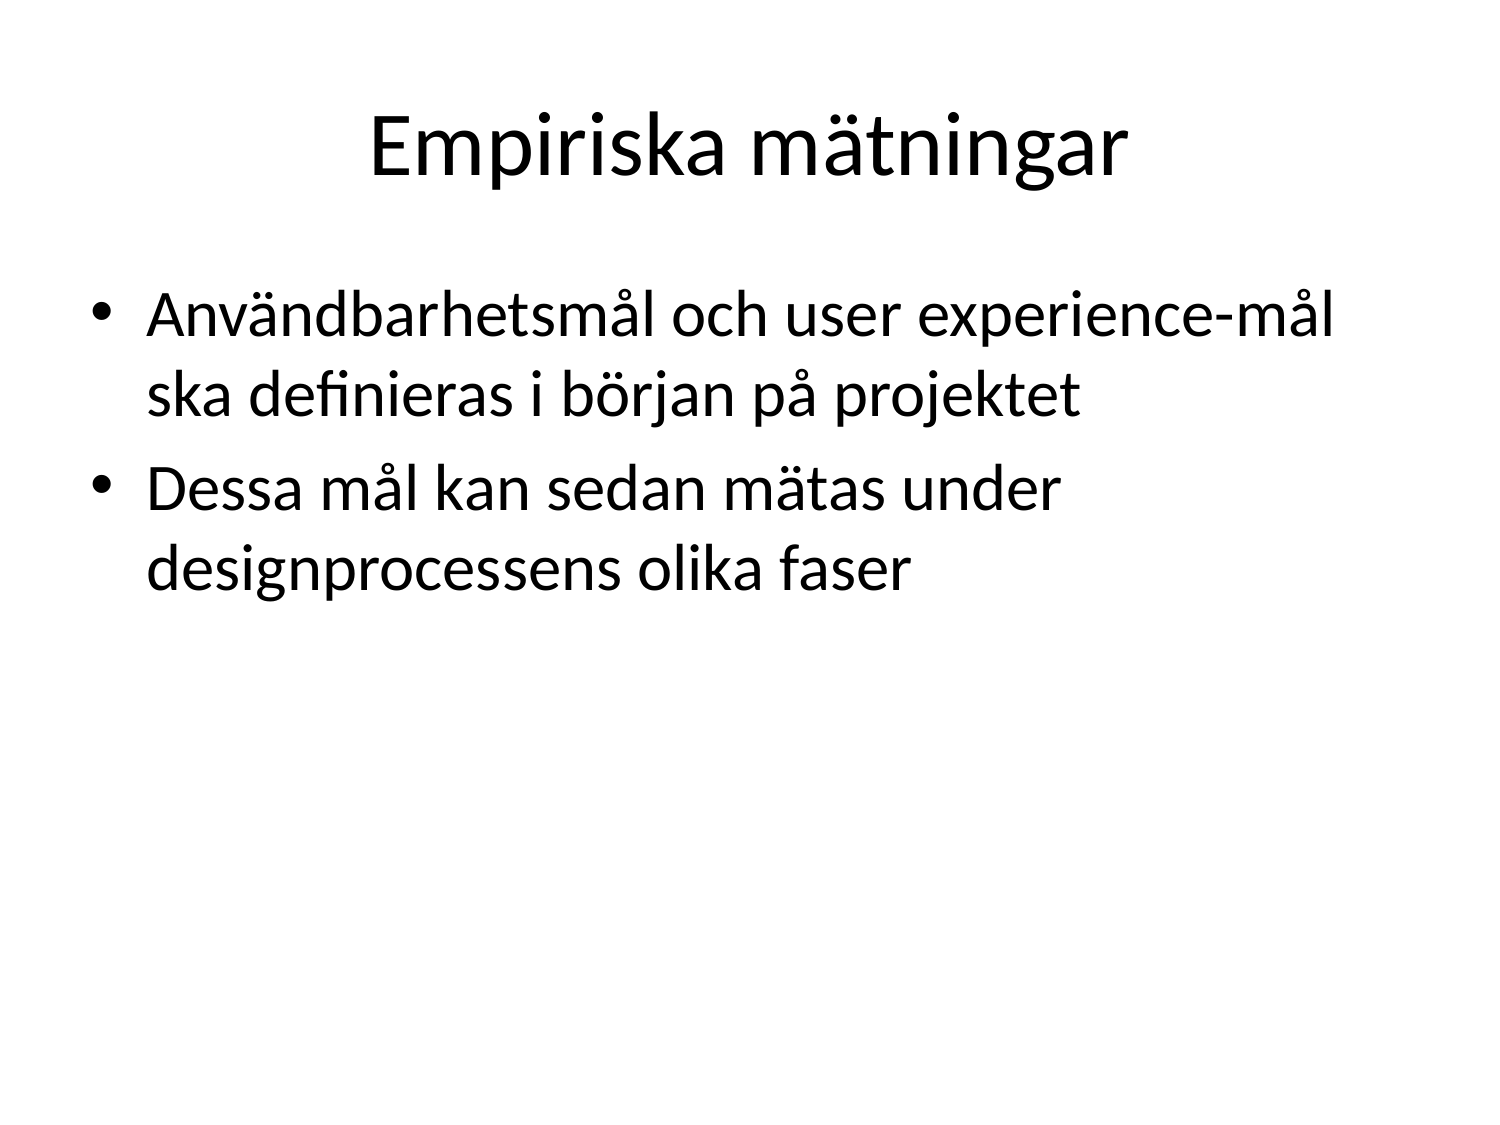

# Empiriska mätningar
Användbarhetsmål och user experience-mål ska definieras i början på projektet
Dessa mål kan sedan mätas under designprocessens olika faser